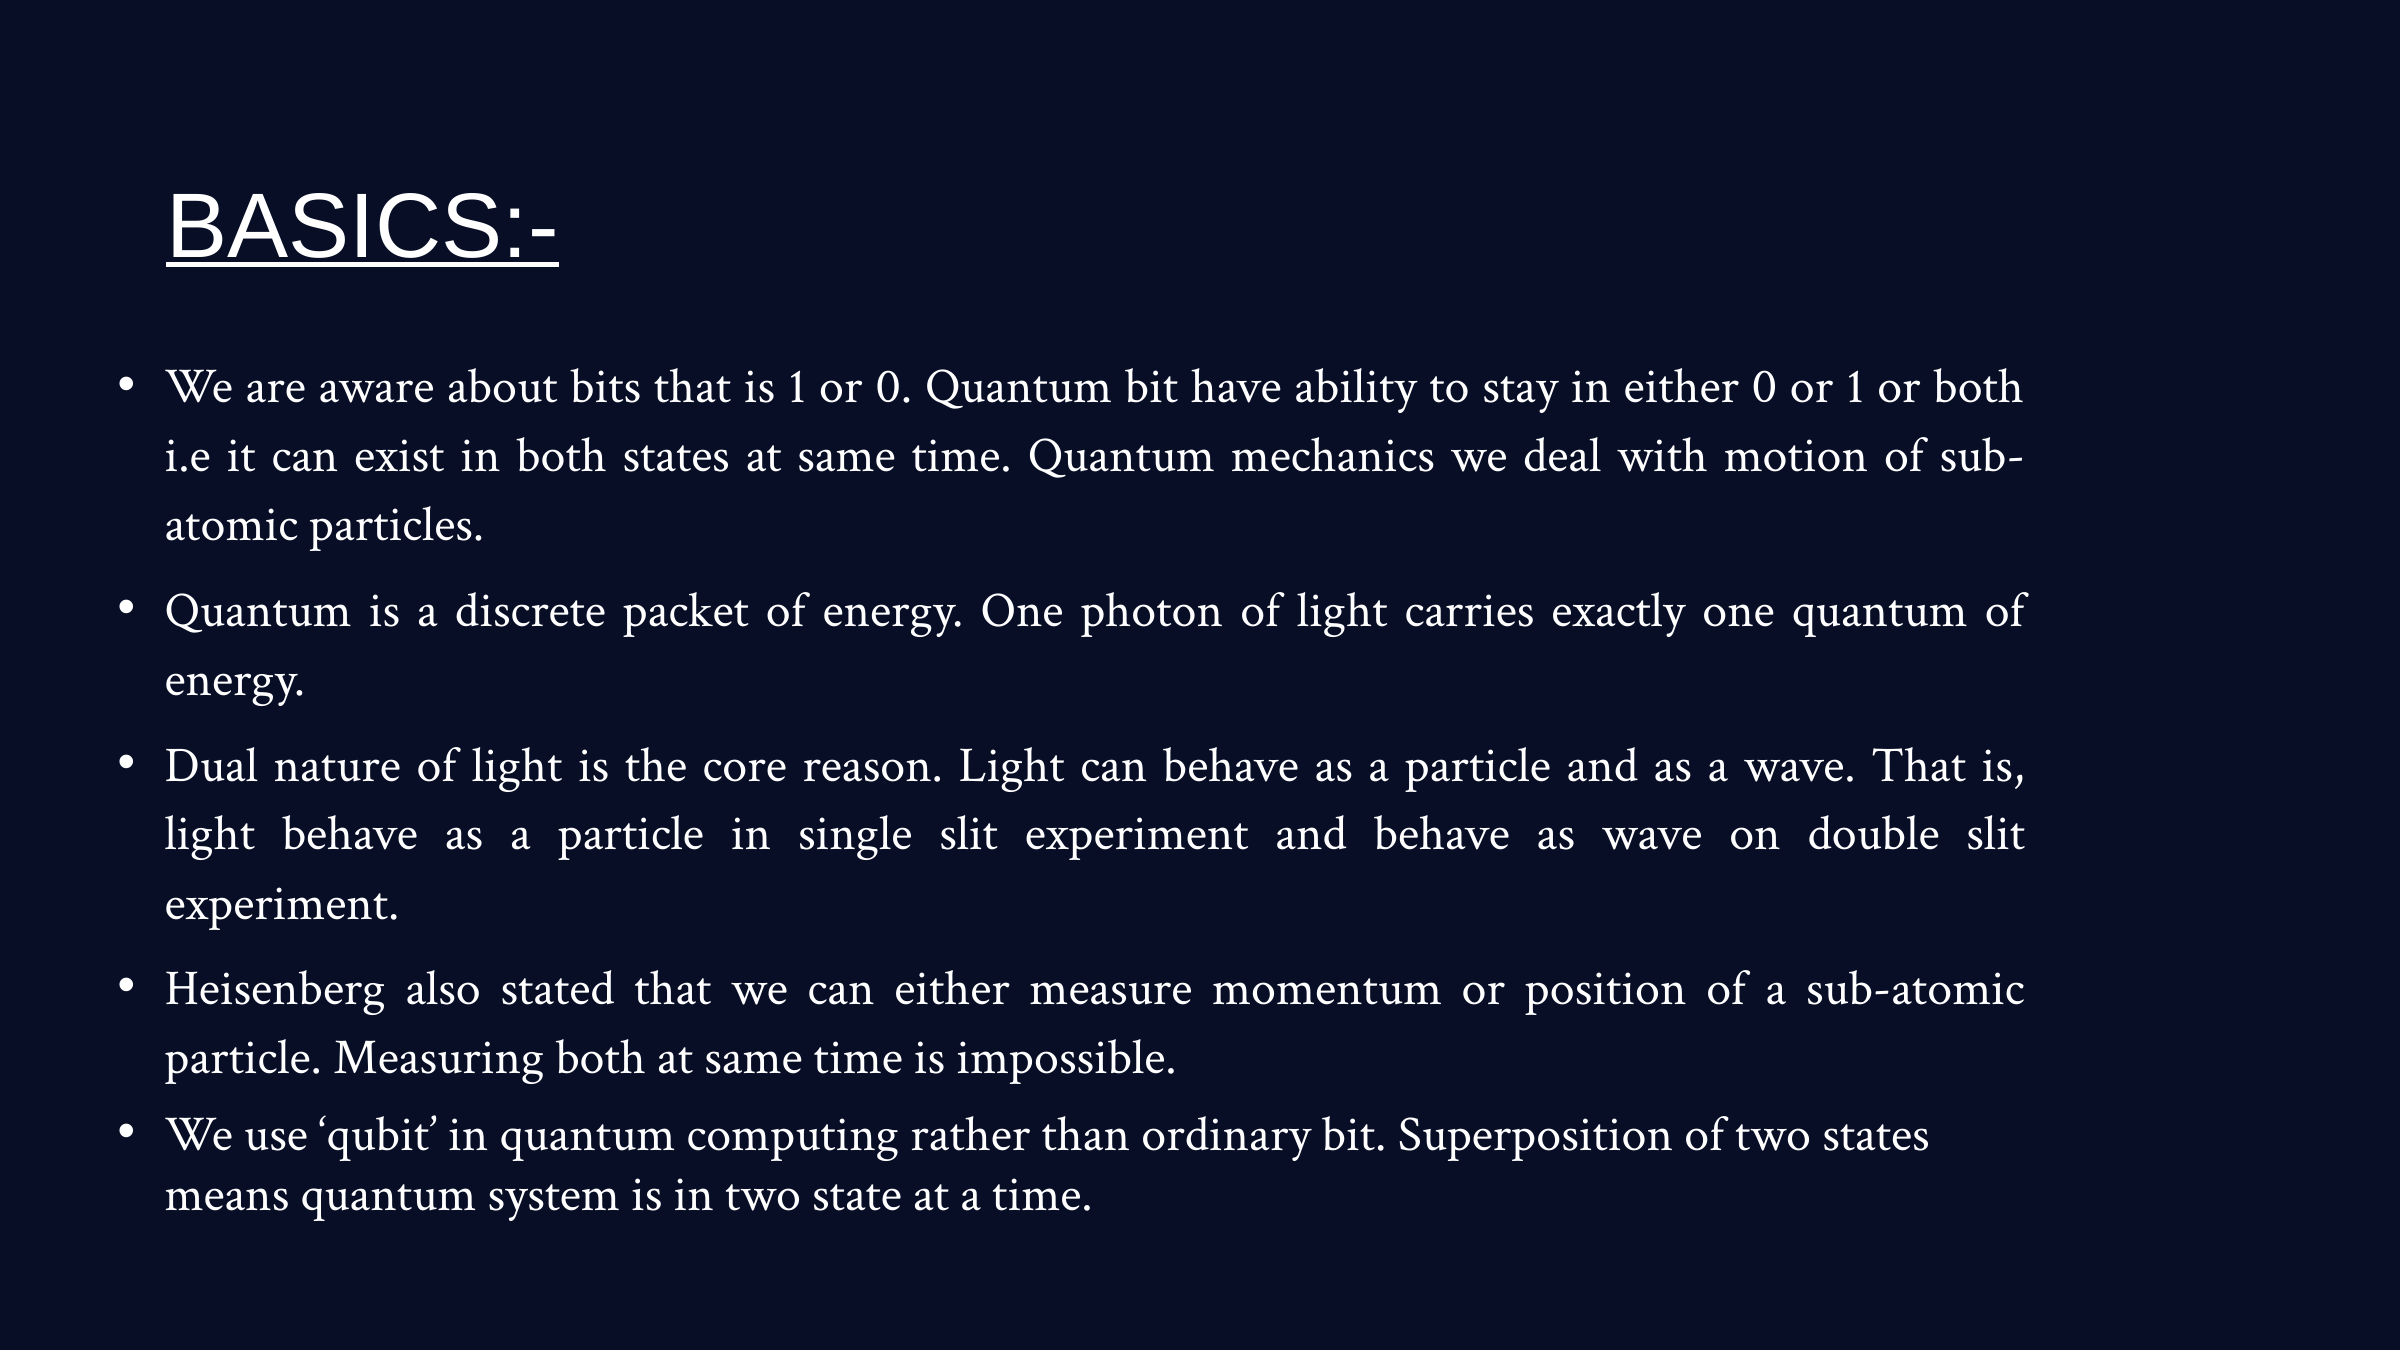

BASICS:-
We are aware about bits that is 1 or 0. Quantum bit have ability to stay in either 0 or 1 or both i.e it can exist in both states at same time. Quantum mechanics we deal with motion of sub-atomic particles.
Quantum is a discrete packet of energy. One photon of light carries exactly one quantum of energy.
Dual nature of light is the core reason. Light can behave as a particle and as a wave. That is, light behave as a particle in single slit experiment and behave as wave on double slit experiment.
Heisenberg also stated that we can either measure momentum or position of a sub-atomic particle. Measuring both at same time is impossible.
We use ‘qubit’ in quantum computing rather than ordinary bit. Superposition of two states means quantum system is in two state at a time.